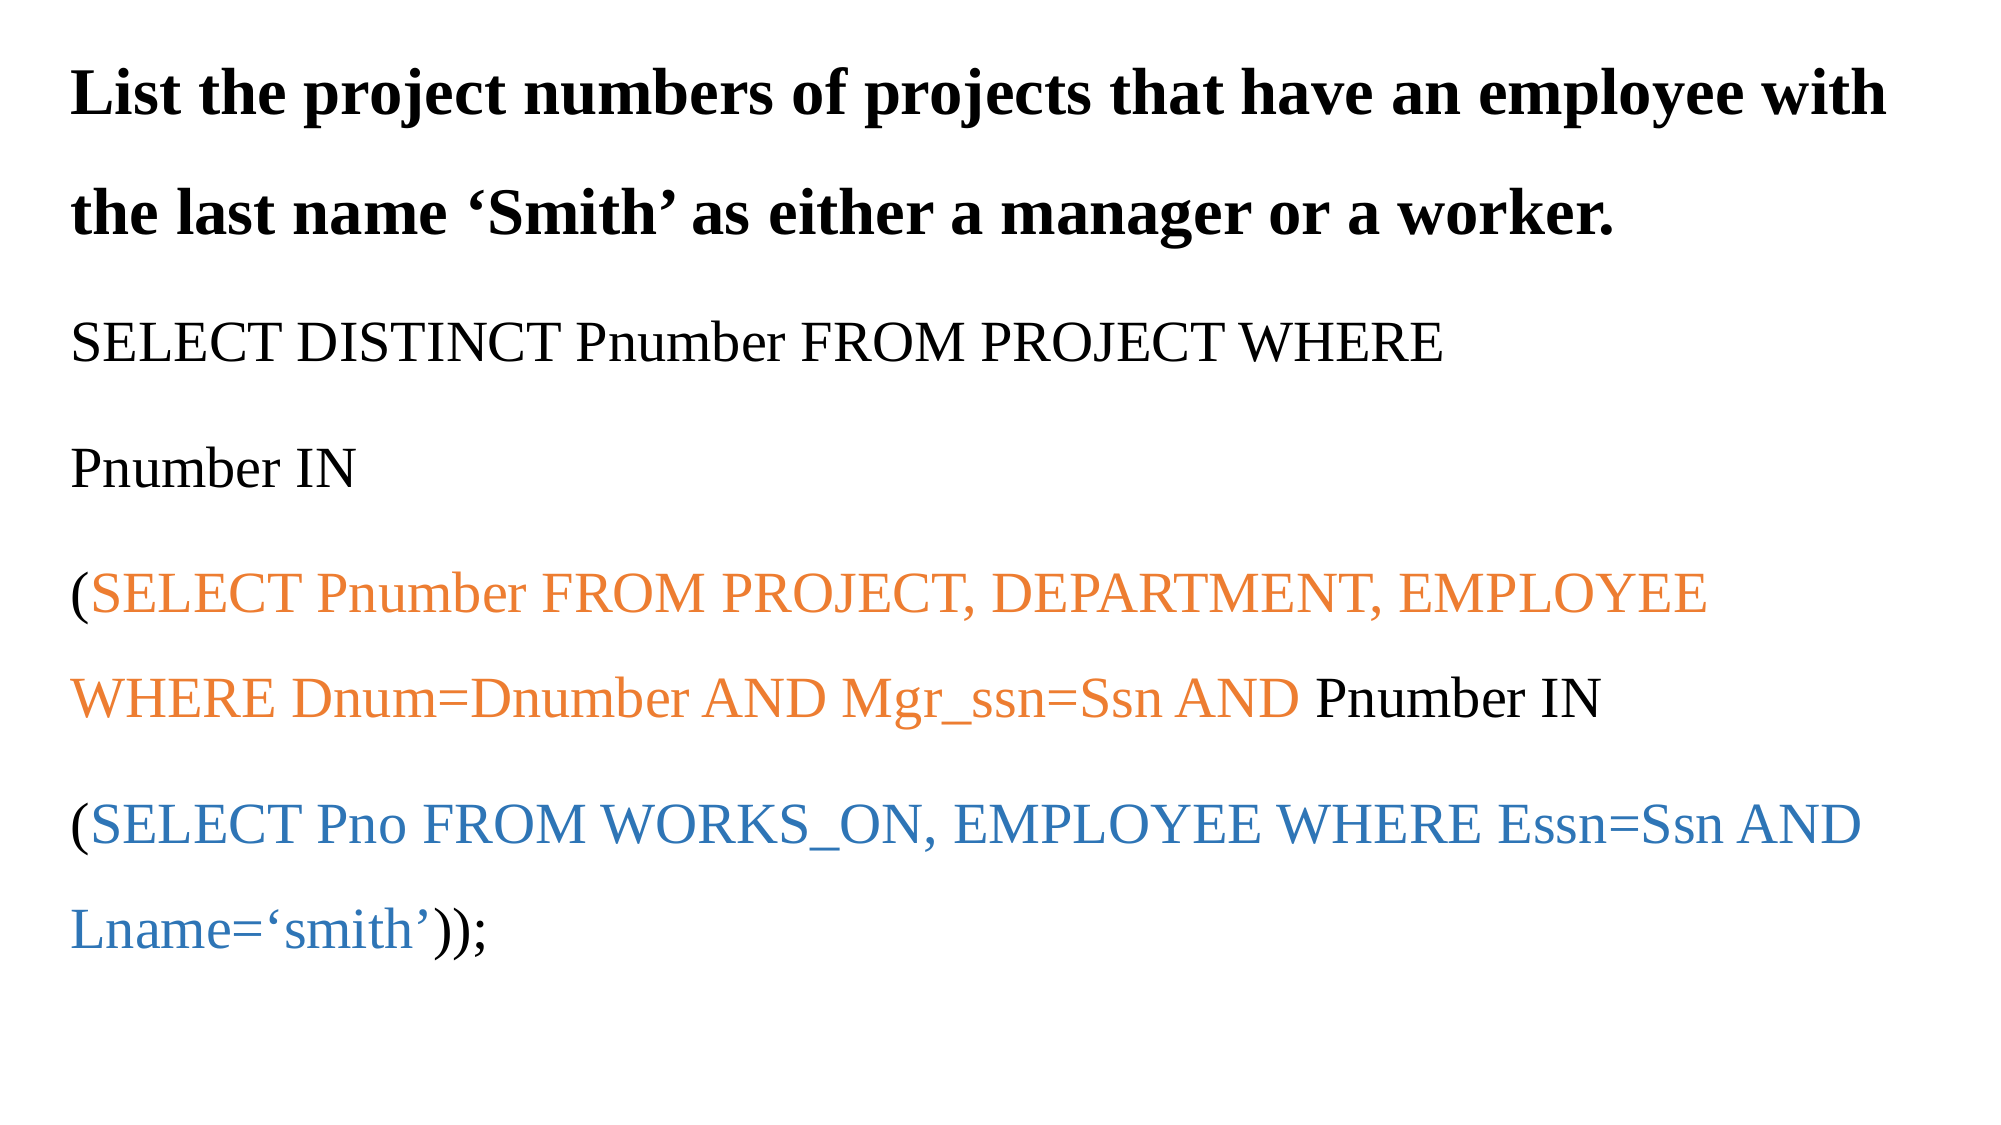

List the project numbers of projects that have an employee with the last name ‘Smith’ as either a manager or a worker.
SELECT DISTINCT Pnumber FROM PROJECT WHERE
Pnumber IN
(SELECT Pnumber FROM PROJECT, DEPARTMENT, EMPLOYEE WHERE Dnum=Dnumber AND Mgr_ssn=Ssn AND Pnumber IN
(SELECT Pno FROM WORKS_ON, EMPLOYEE WHERE Essn=Ssn AND Lname=‘smith’));